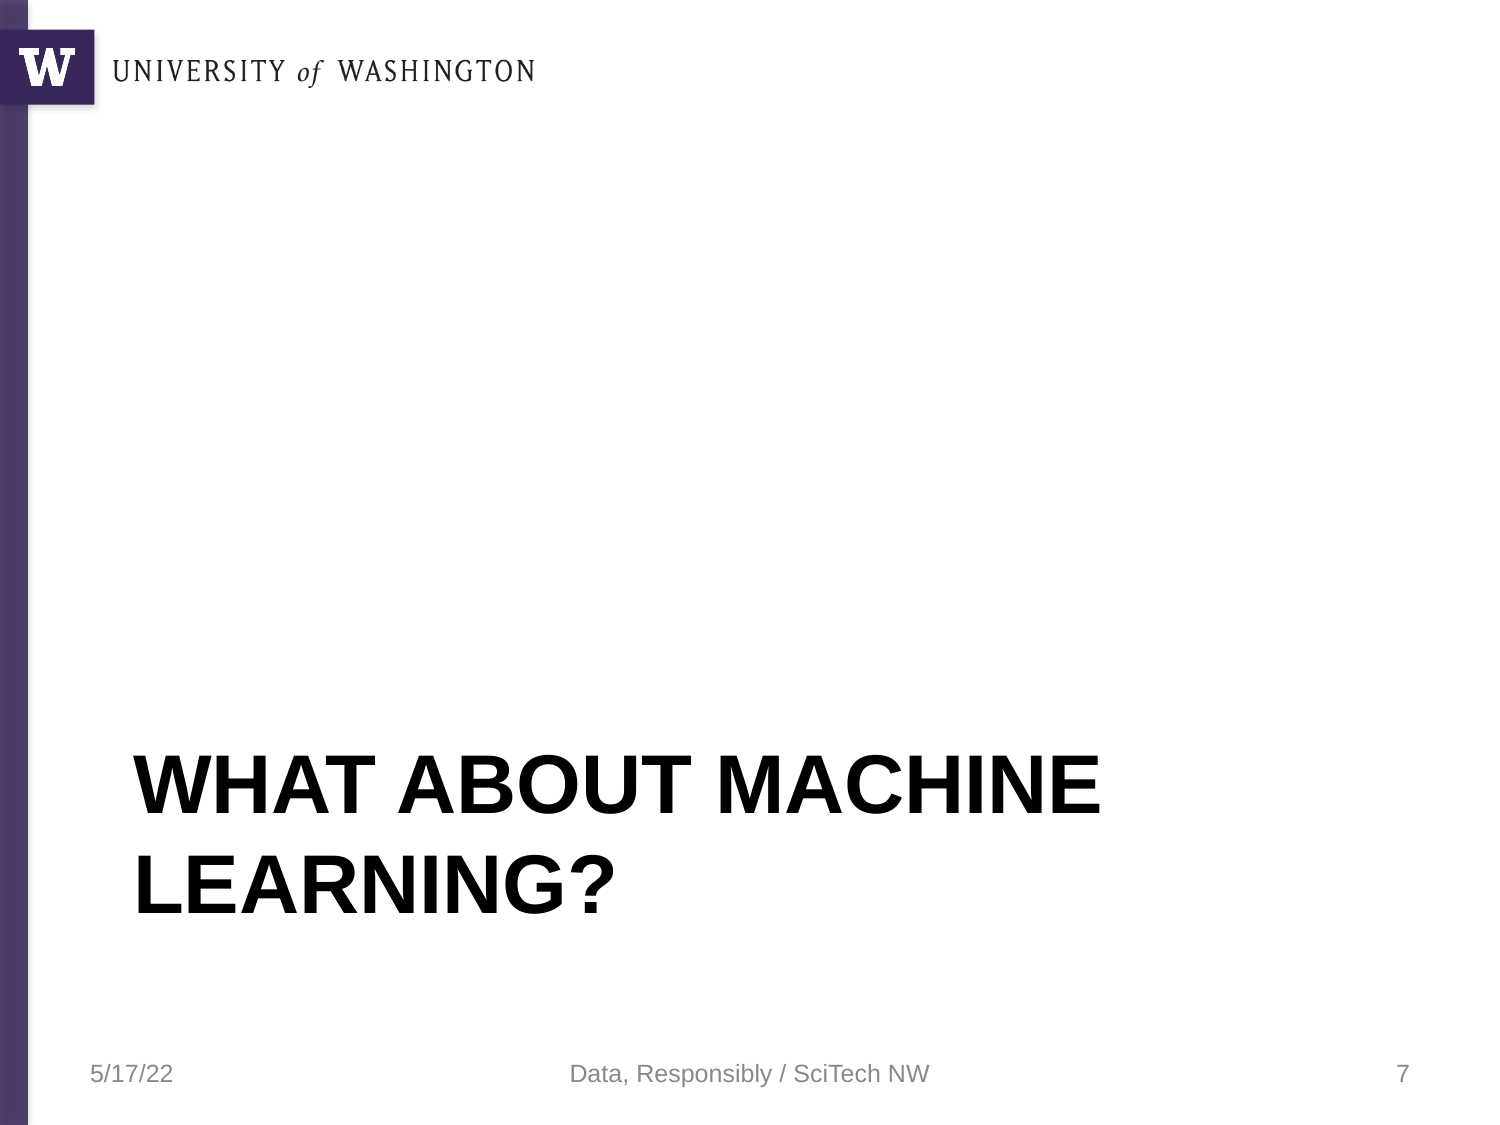

# What about Machine LEarning?
5/17/22
Data, Responsibly / SciTech NW
7